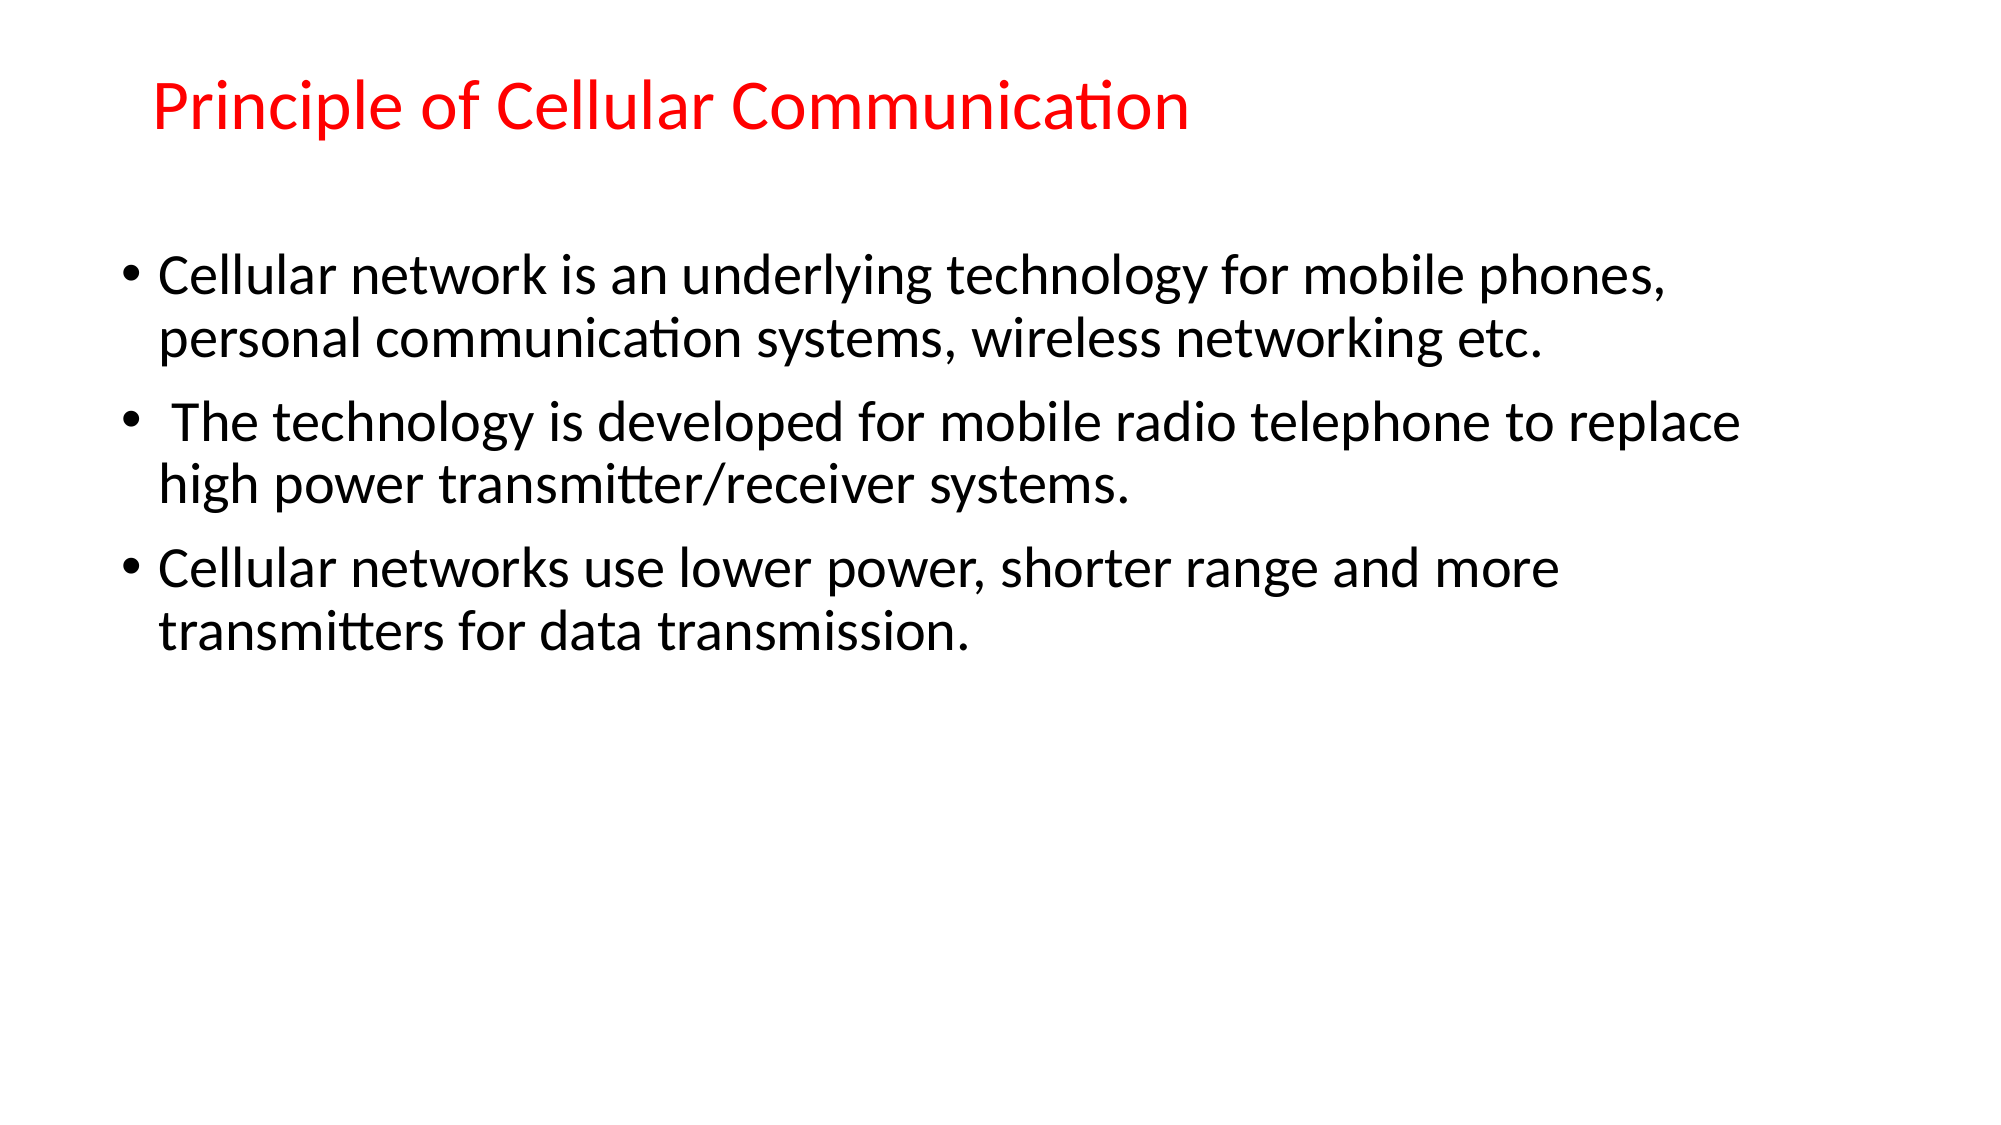

# Principle of Cellular Communication
Cellular network is an underlying technology for mobile phones, personal communication systems, wireless networking etc.
 The technology is developed for mobile radio telephone to replace high power transmitter/receiver systems.
Cellular networks use lower power, shorter range and more transmitters for data transmission.